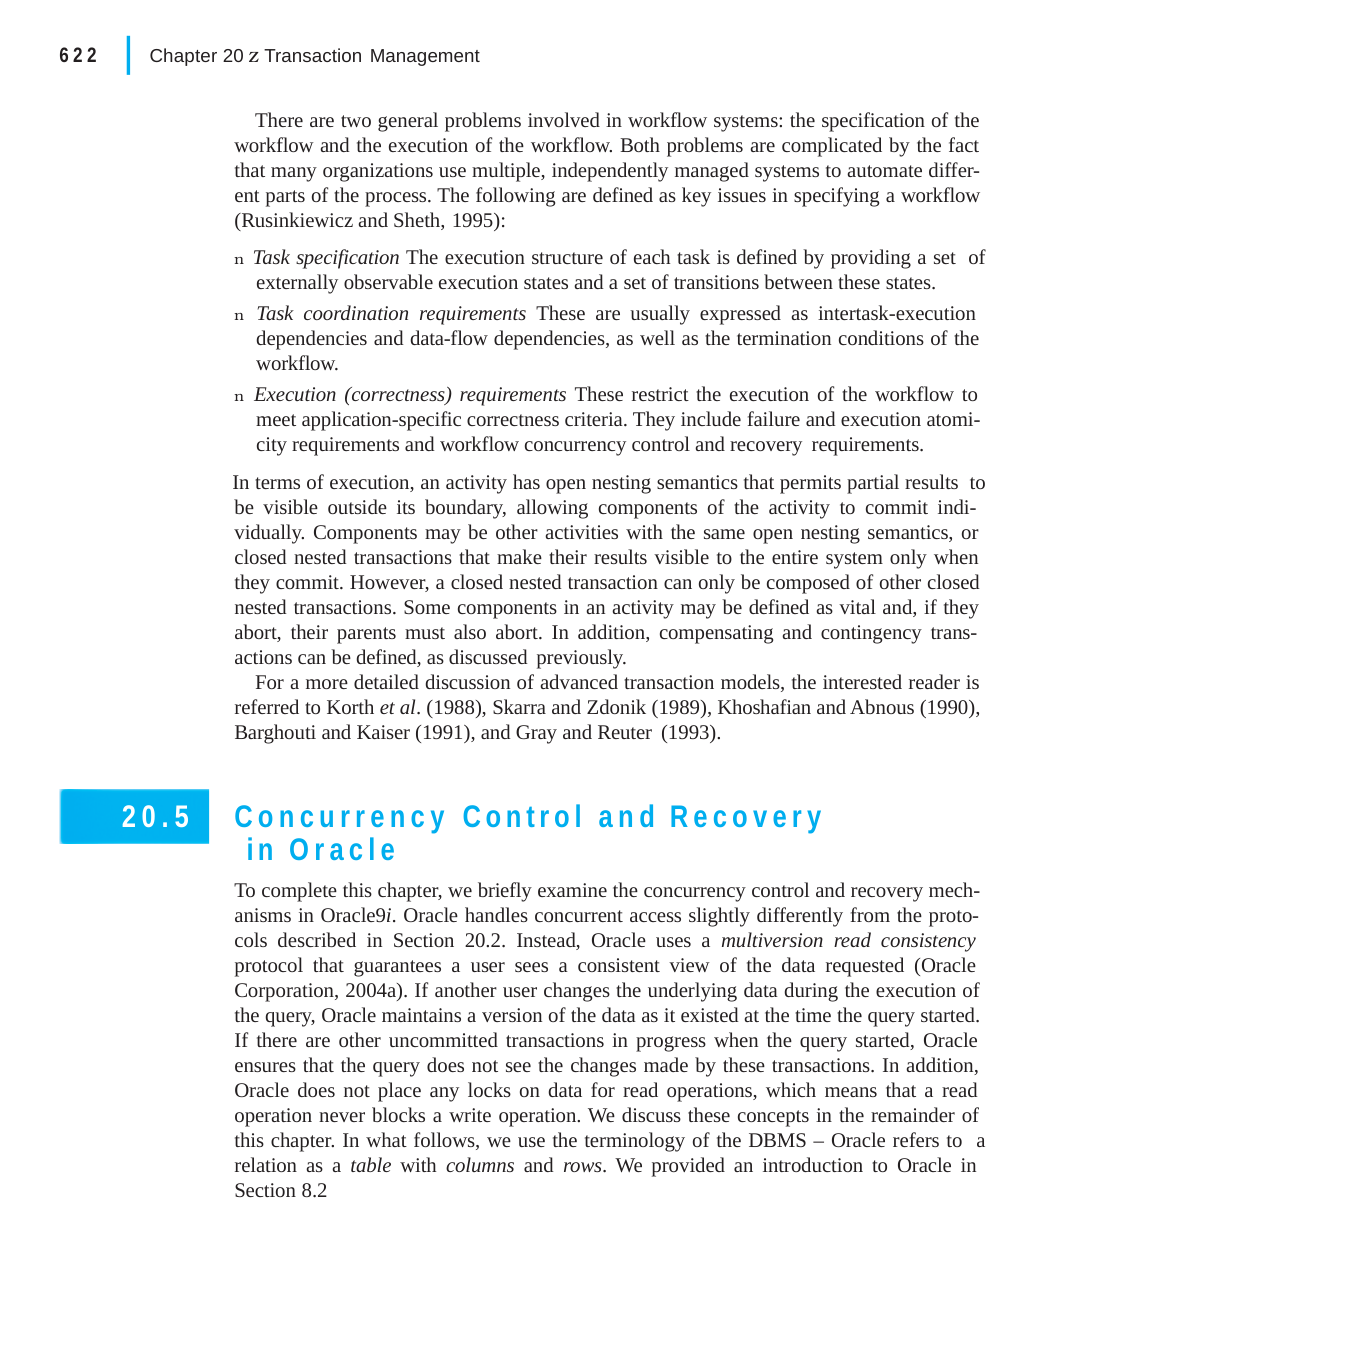

|
622
Chapter 20 z Transaction Management
There are two general problems involved in workflow systems: the specification of the  workflow and the execution of the workflow. Both problems are complicated by the fact  that many organizations use multiple, independently managed systems to automate differ-  ent parts of the process. The following are defined as key issues in specifying a workflow  (Rusinkiewicz and Sheth, 1995):
n Task specification The execution structure of each task is defined by providing a set  of externally observable execution states and a set of transitions between these states.
n Task coordination requirements These are usually expressed as intertask-execution  dependencies and data-flow dependencies, as well as the termination conditions of the  workflow.
n Execution (correctness) requirements These restrict the execution of the workflow to  meet application-specific correctness criteria. They include failure and execution atomi-  city requirements and workflow concurrency control and recovery requirements.
In terms of execution, an activity has open nesting semantics that permits partial results  to be visible outside its boundary, allowing components of the activity to commit indi-  vidually. Components may be other activities with the same open nesting semantics, or  closed nested transactions that make their results visible to the entire system only when  they commit. However, a closed nested transaction can only be composed of other closed  nested transactions. Some components in an activity may be defined as vital and, if they  abort, their parents must also abort. In addition, compensating and contingency trans-  actions can be defined, as discussed previously.
For a more detailed discussion of advanced transaction models, the interested reader is  referred to Korth et al. (1988), Skarra and Zdonik (1989), Khoshafian and Abnous (1990),  Barghouti and Kaiser (1991), and Gray and Reuter (1993).

Concurrency Control and Recovery  in Oracle
To complete this chapter, we briefly examine the concurrency control and recovery mech-  anisms in Oracle9i. Oracle handles concurrent access slightly differently from the proto-  cols described in Section 20.2. Instead, Oracle uses a multiversion read consistency  protocol that guarantees a user sees a consistent view of the data requested (Oracle  Corporation, 2004a). If another user changes the underlying data during the execution of  the query, Oracle maintains a version of the data as it existed at the time the query started.  If there are other uncommitted transactions in progress when the query started, Oracle  ensures that the query does not see the changes made by these transactions. In addition,  Oracle does not place any locks on data for read operations, which means that a read  operation never blocks a write operation. We discuss these concepts in the remainder of  this chapter. In what follows, we use the terminology of the DBMS – Oracle refers to  a relation as a table with columns and rows. We provided an introduction to Oracle in  Section 8.2
20.5